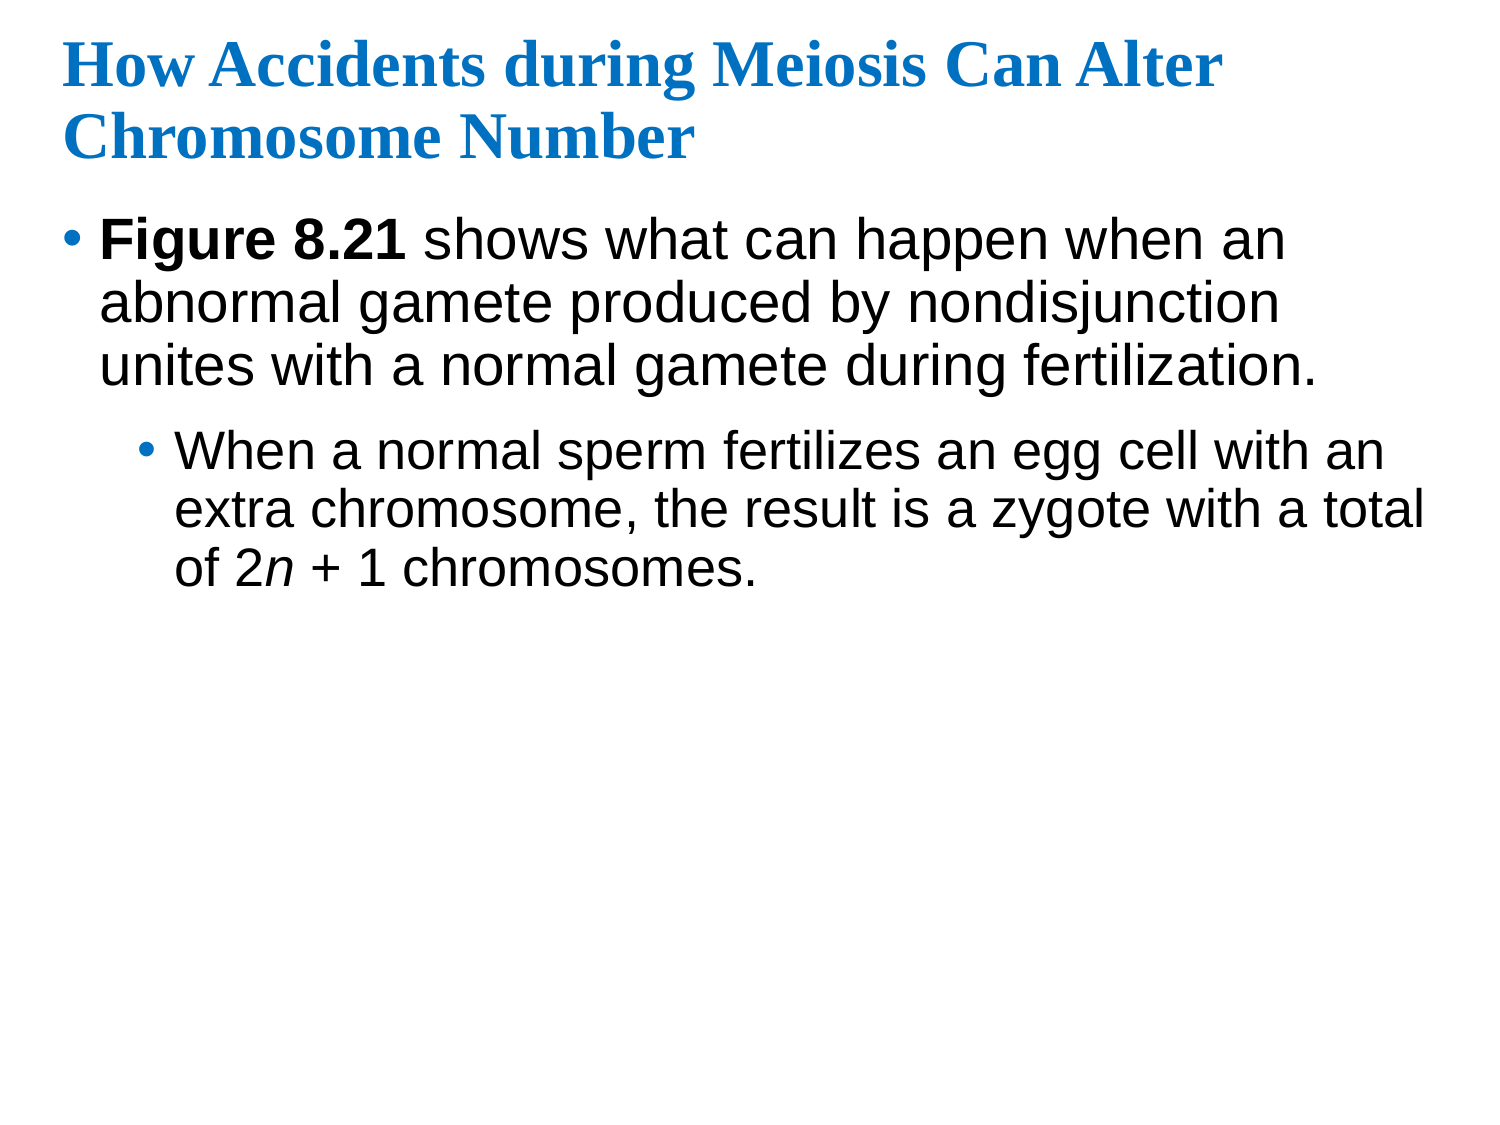

# How Accidents during Meiosis Can Alter Chromosome Number
Figure 8.21 shows what can happen when an abnormal gamete produced by nondisjunction unites with a normal gamete during fertilization.
When a normal sperm fertilizes an egg cell with an extra chromosome, the result is a zygote with a total of 2n + 1 chromosomes.